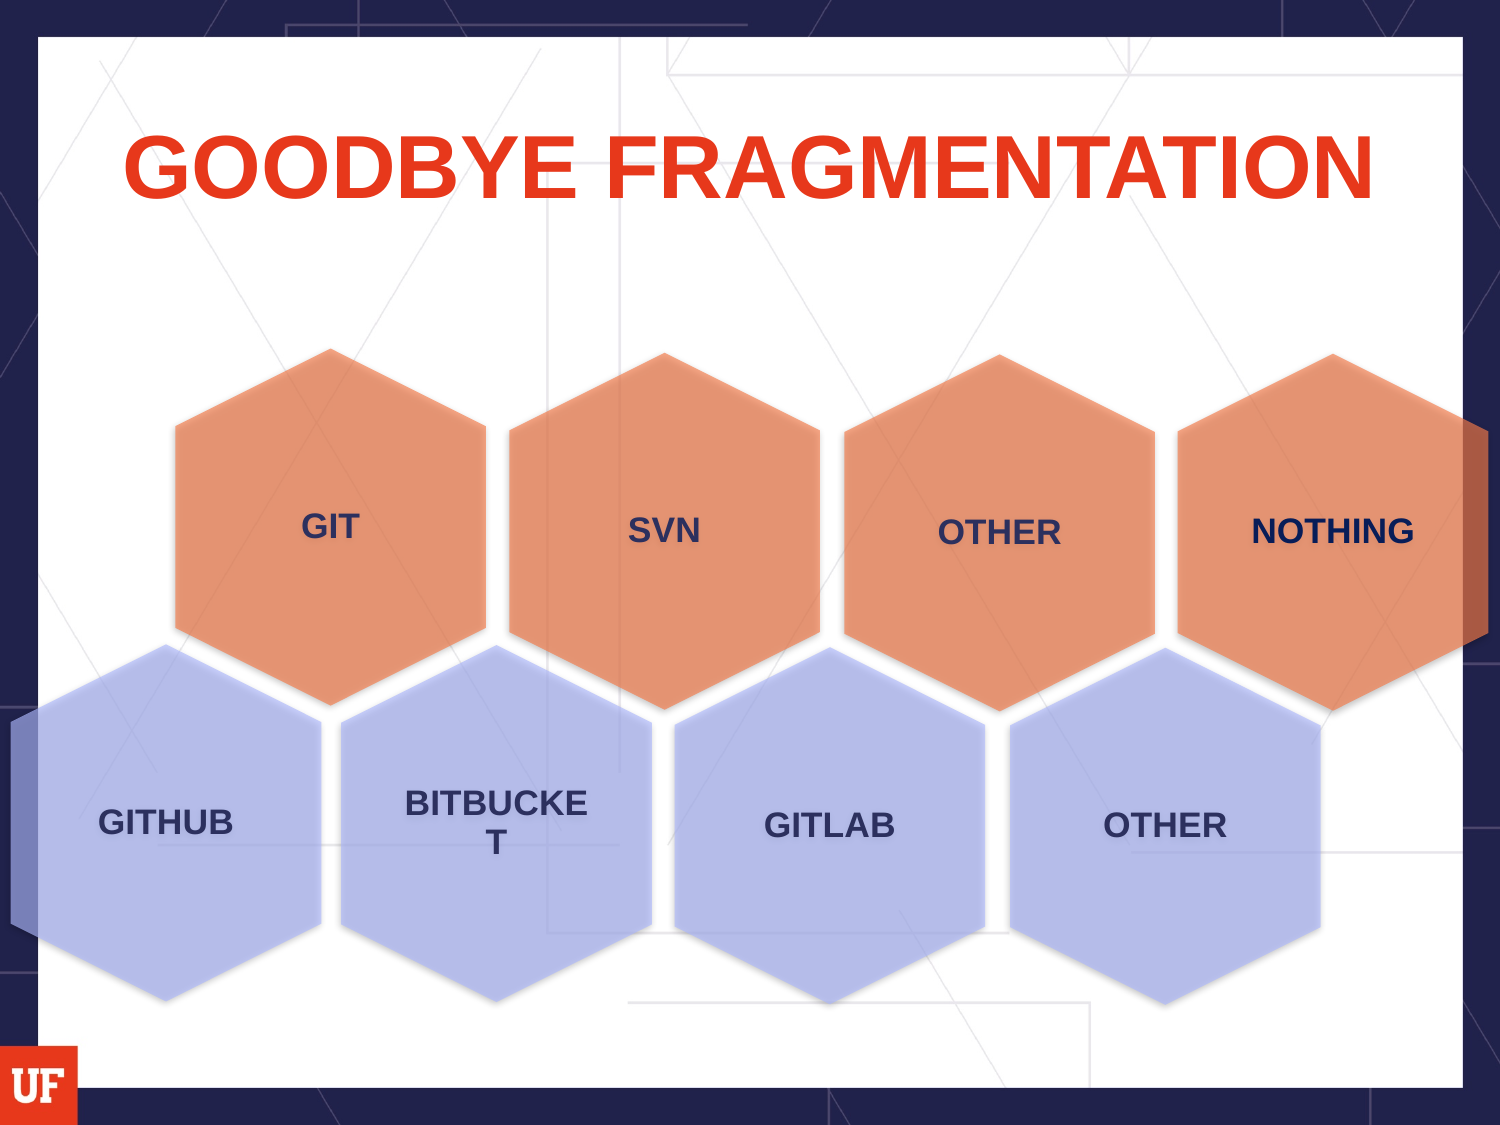

# GOODBYE FRAGMENTATION
GIT
SVN
NOTHING
OTHER
GITHUB
BITBUCKET
GITLAB
OTHER